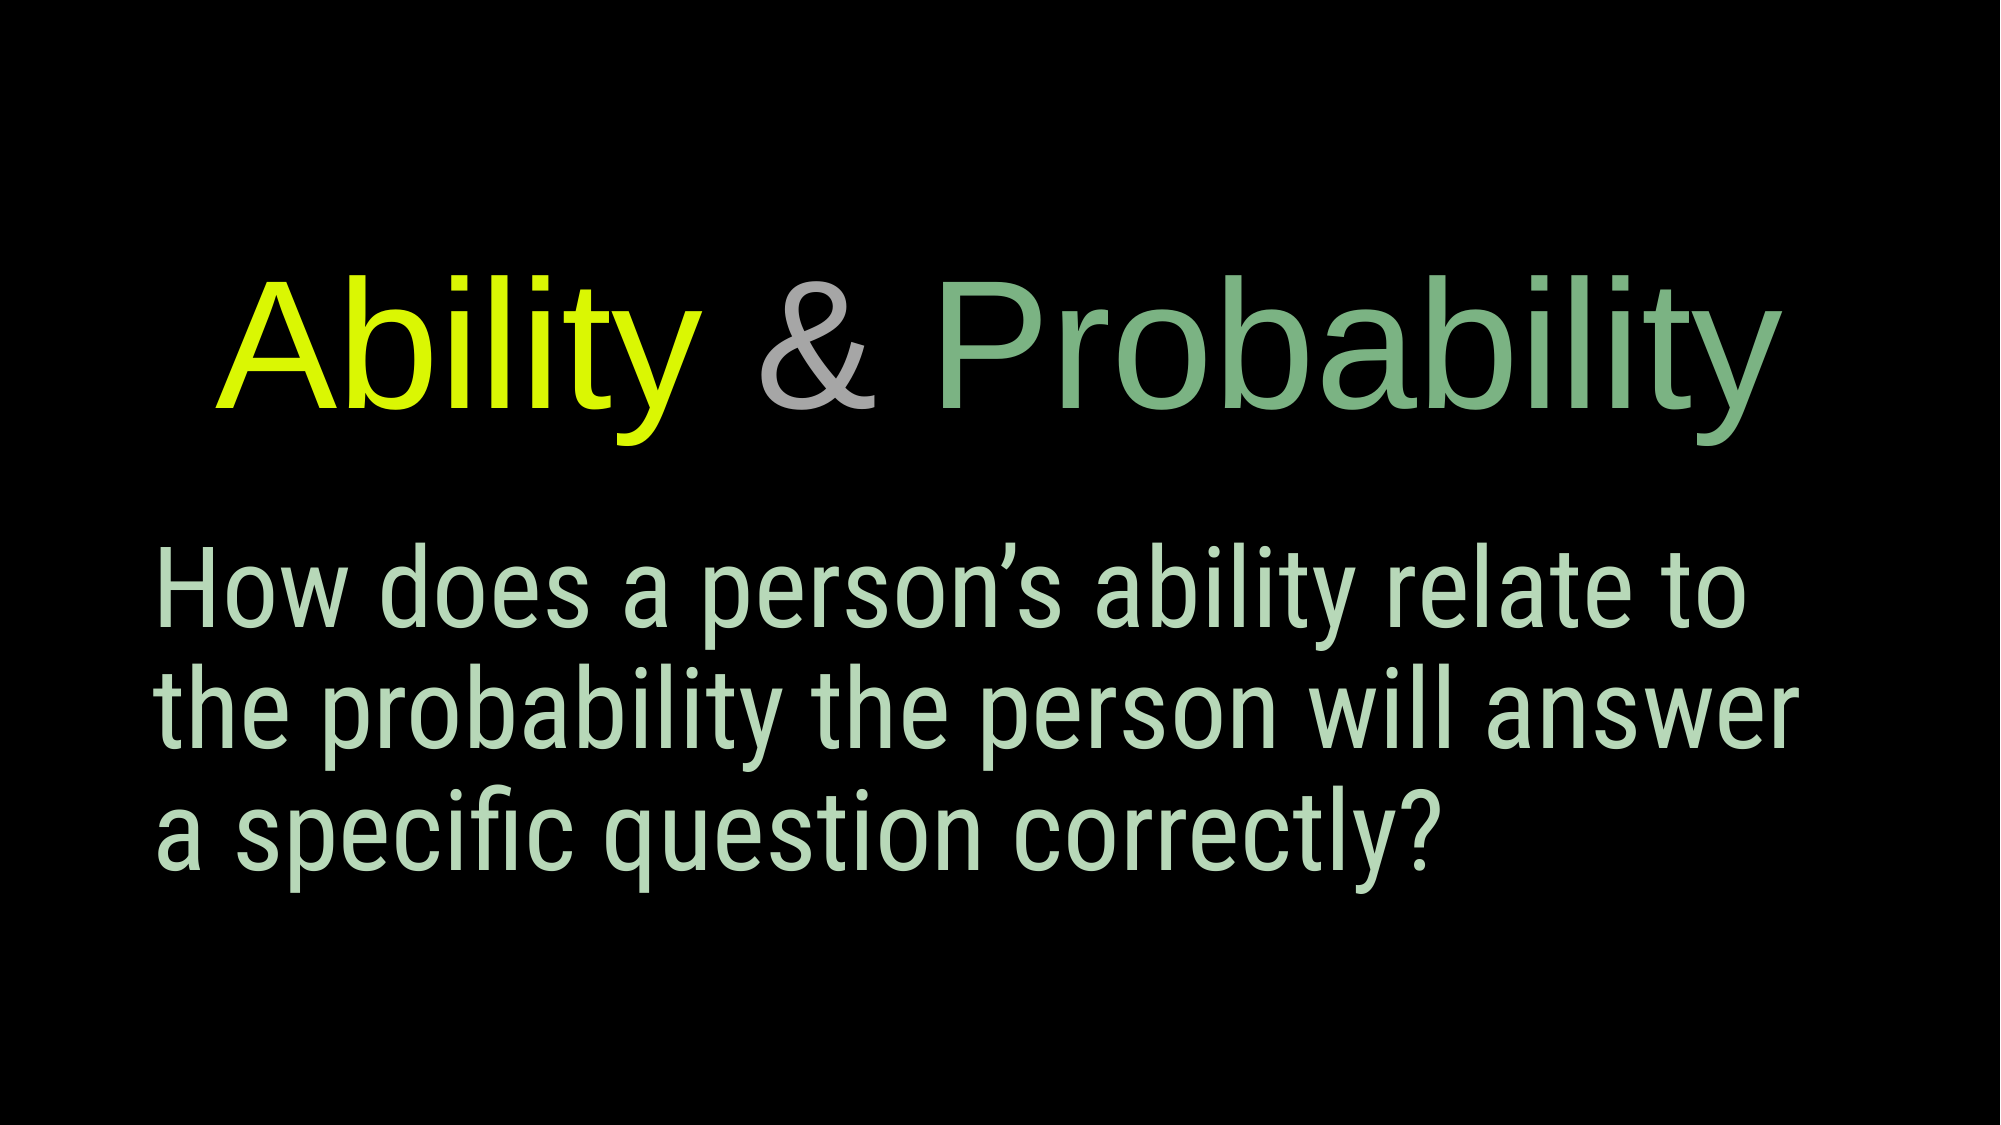

# Ability & Probability
How does a person’s ability relate to the probability the person will answer a specific question correctly?